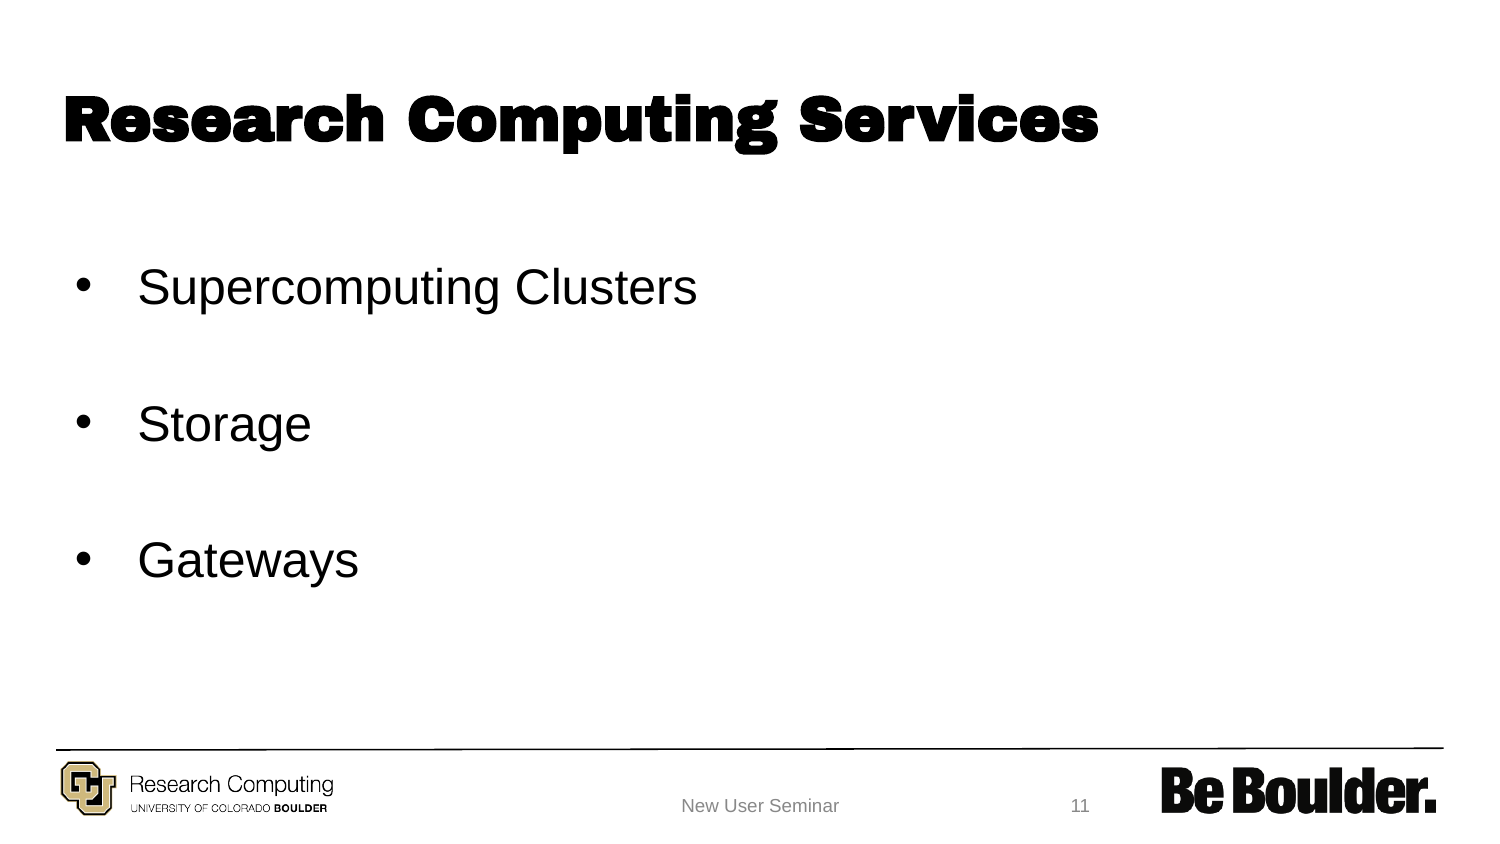

# Research Computing Services
Supercomputing Clusters
Storage
Gateways
New User Seminar
11